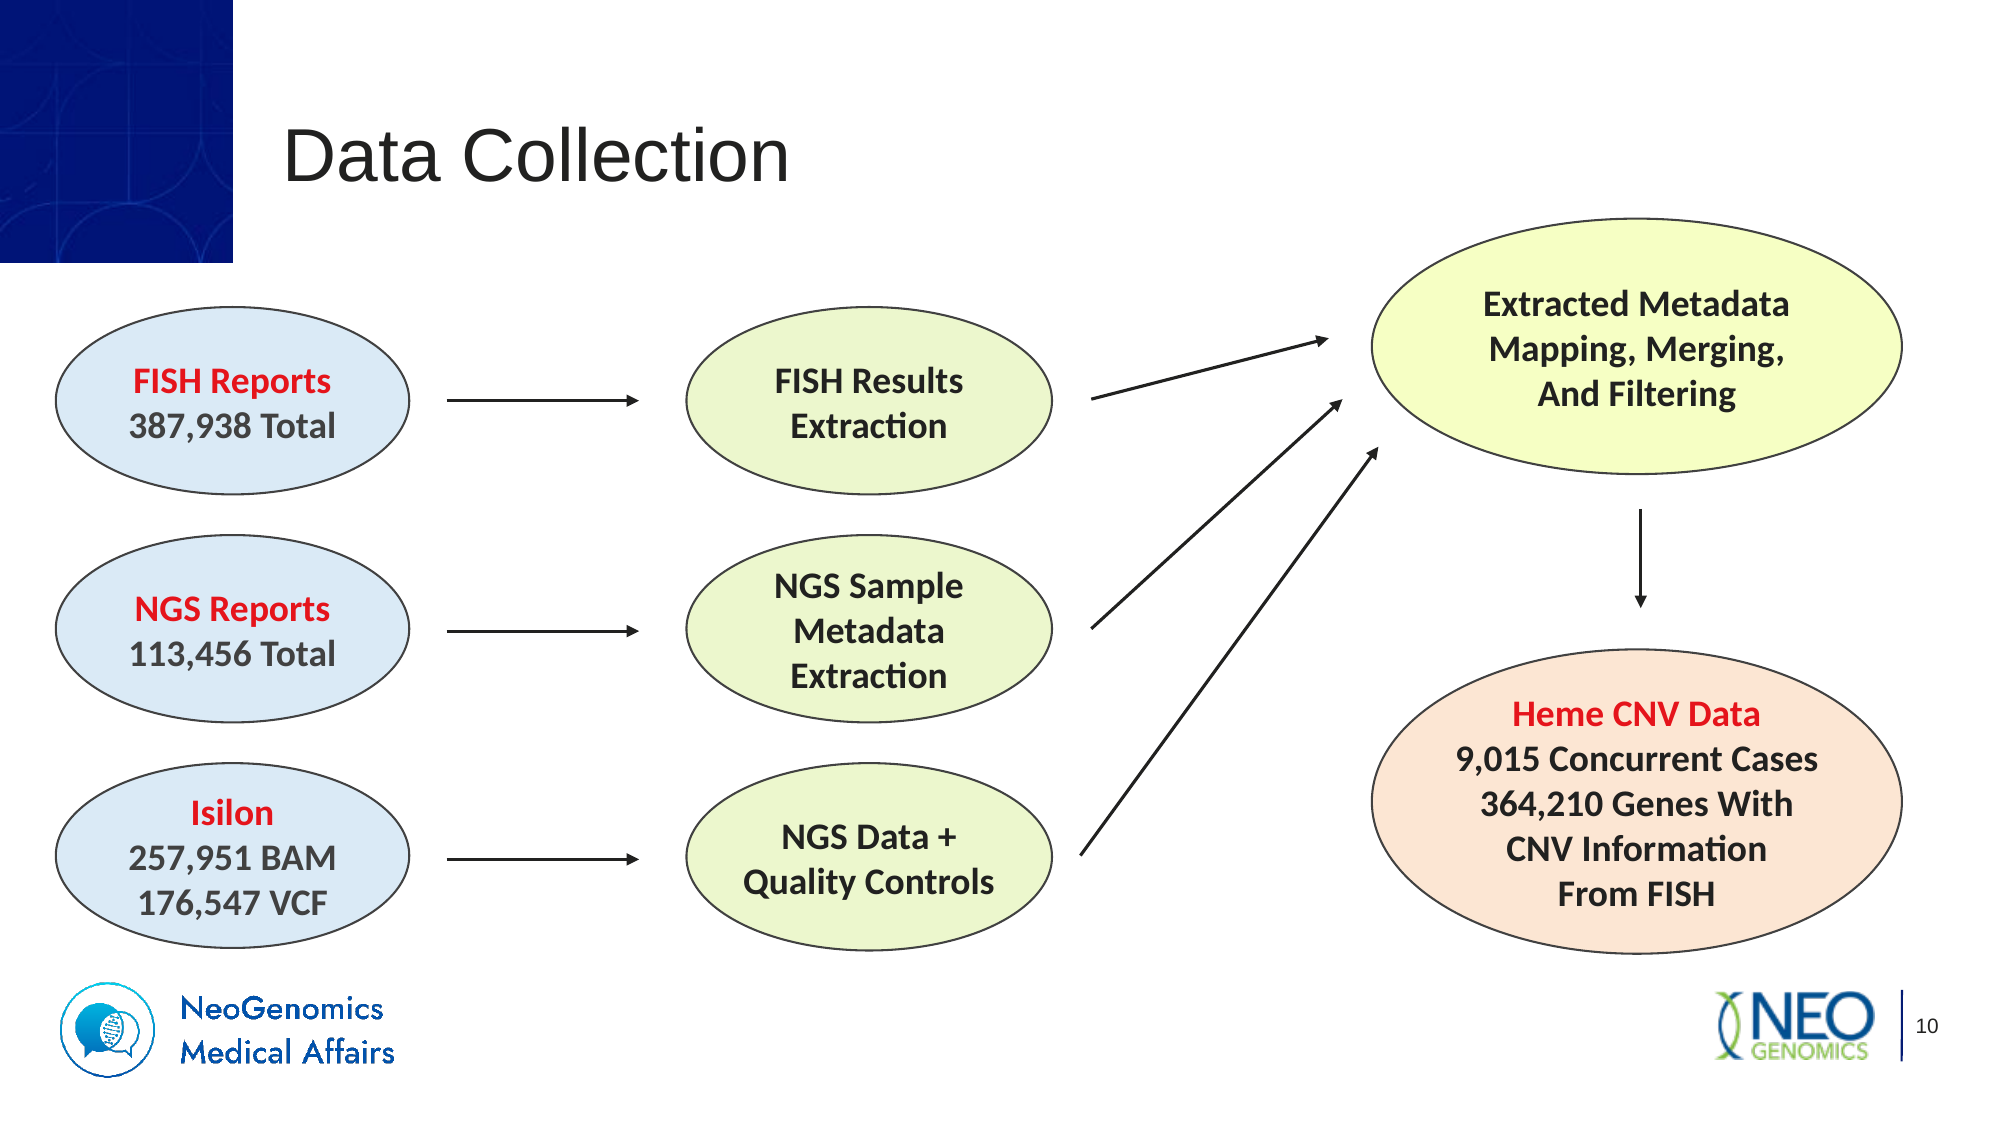

# Data Collection
Extracted Metadata Mapping, Merging,
And Filtering
FISH Results
Extraction
FISH Reports
387,938 Total
NGS Sample Metadata Extraction
NGS Reports
113,456 Total
Heme CNV Data
9,015 Concurrent Cases
364,210 Genes With CNV Information
From FISH
NGS Data + Quality Controls
Isilon
257,951 BAM
176,547 VCF
10